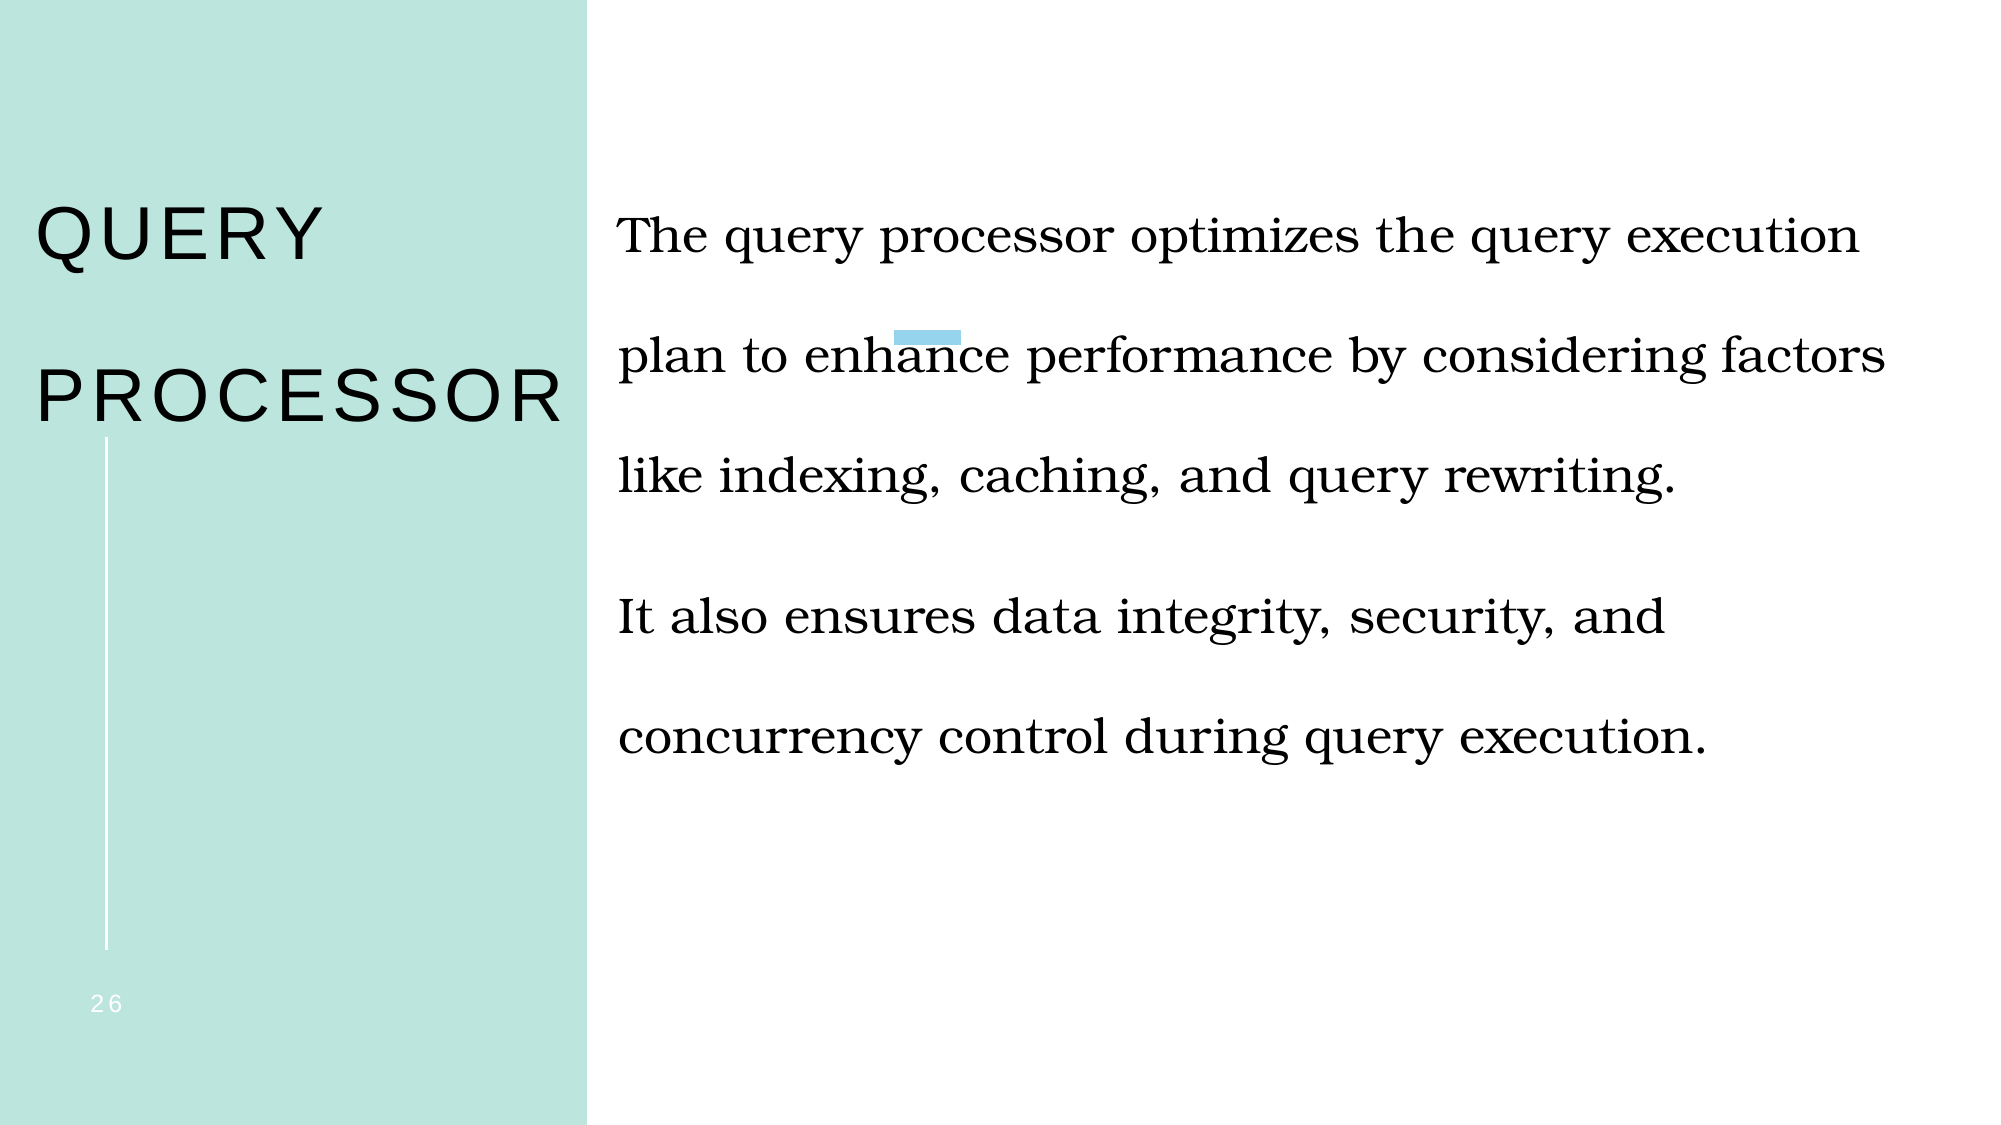

The query processor optimizes the query execution plan to enhance performance by considering factors like indexing, caching, and query rewriting.
It also ensures data integrity, security, and concurrency control during query execution.
# Query Processor
26